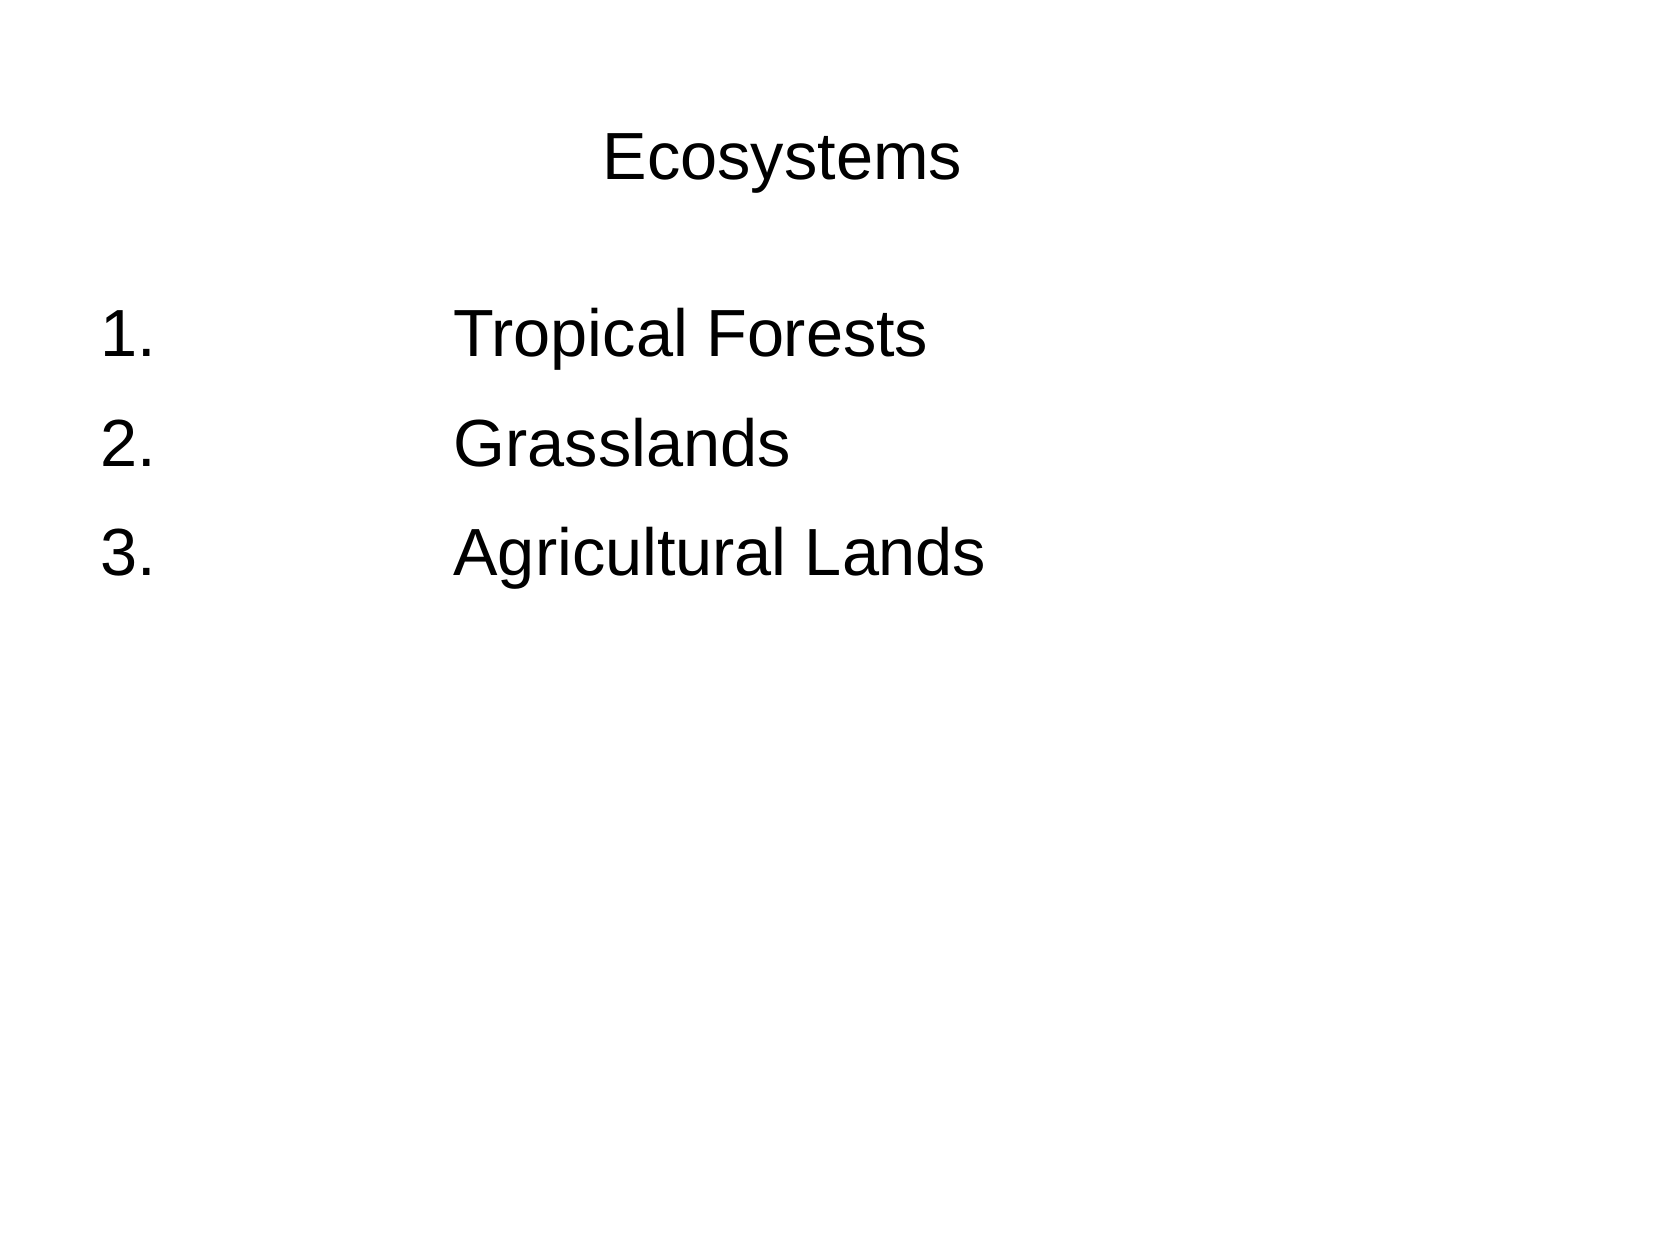

Ecosystems
1.		Tropical Forests
2.		Grasslands
3.		Agricultural Lands